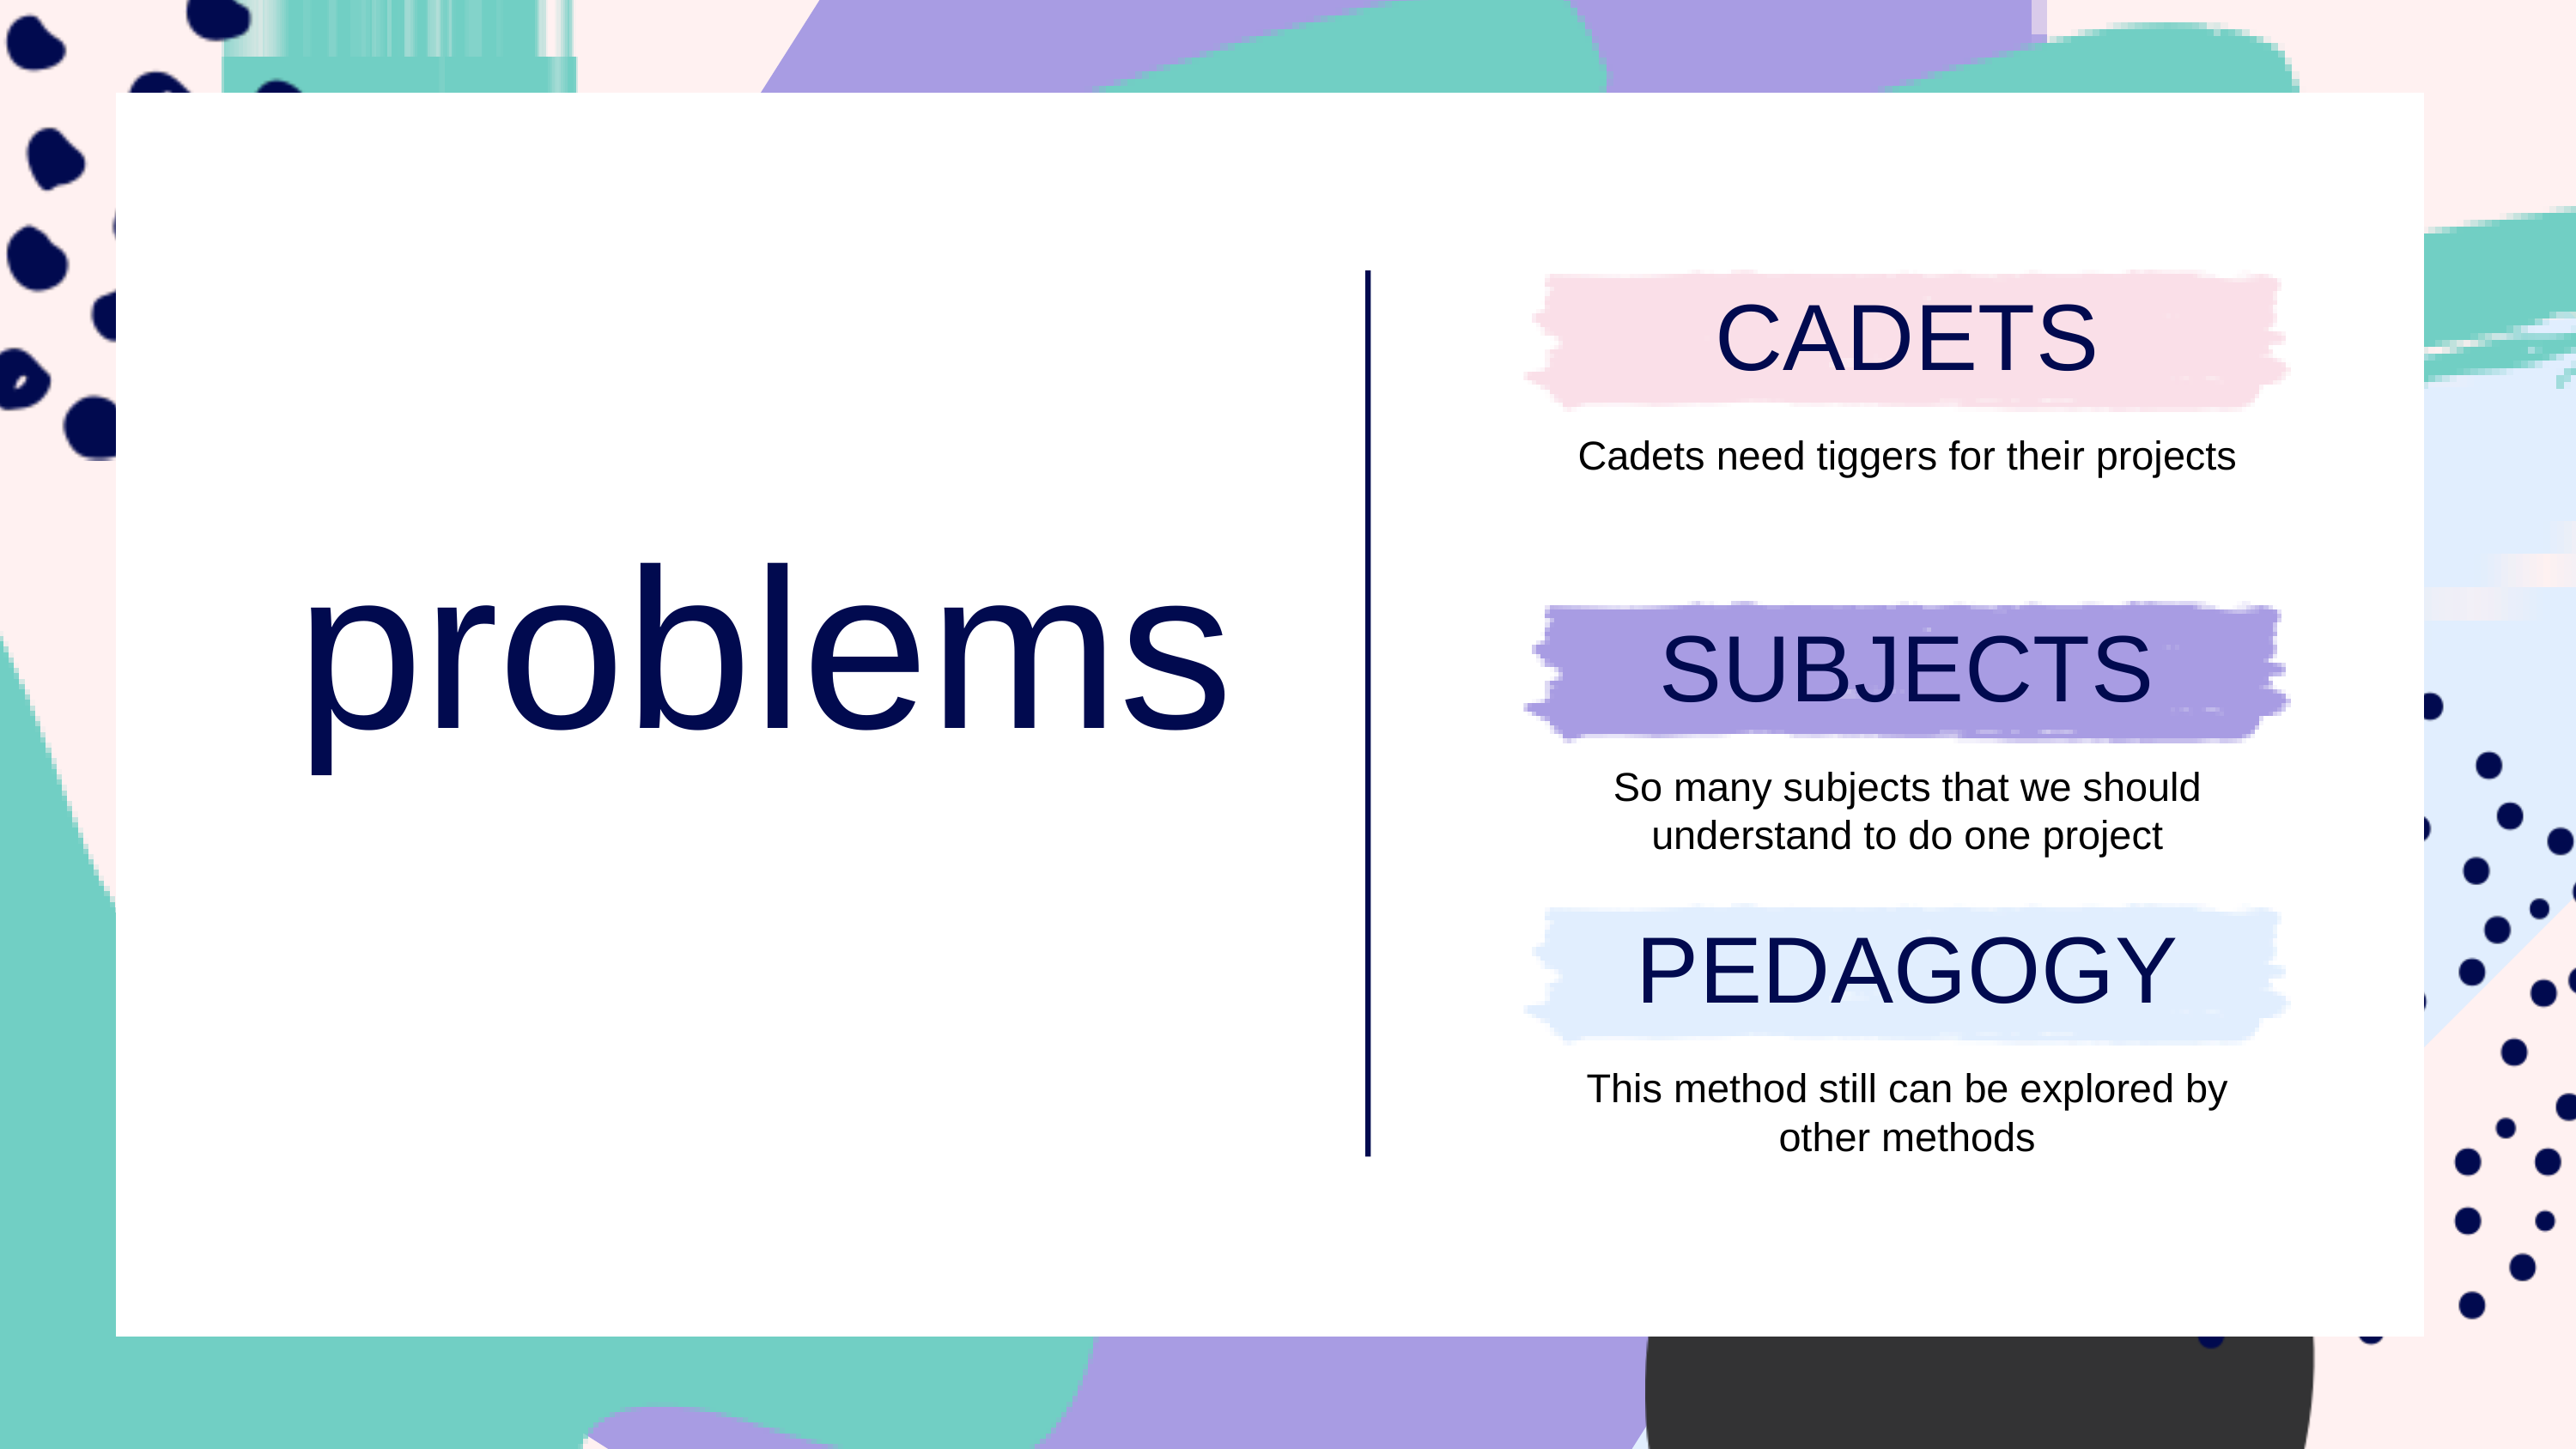

CADETS
Cadets need tiggers for their projects

problems
SUBJECTS

So many subjects that we should understand to do one project

PEDAGOGY
This method still can be explored by other methods